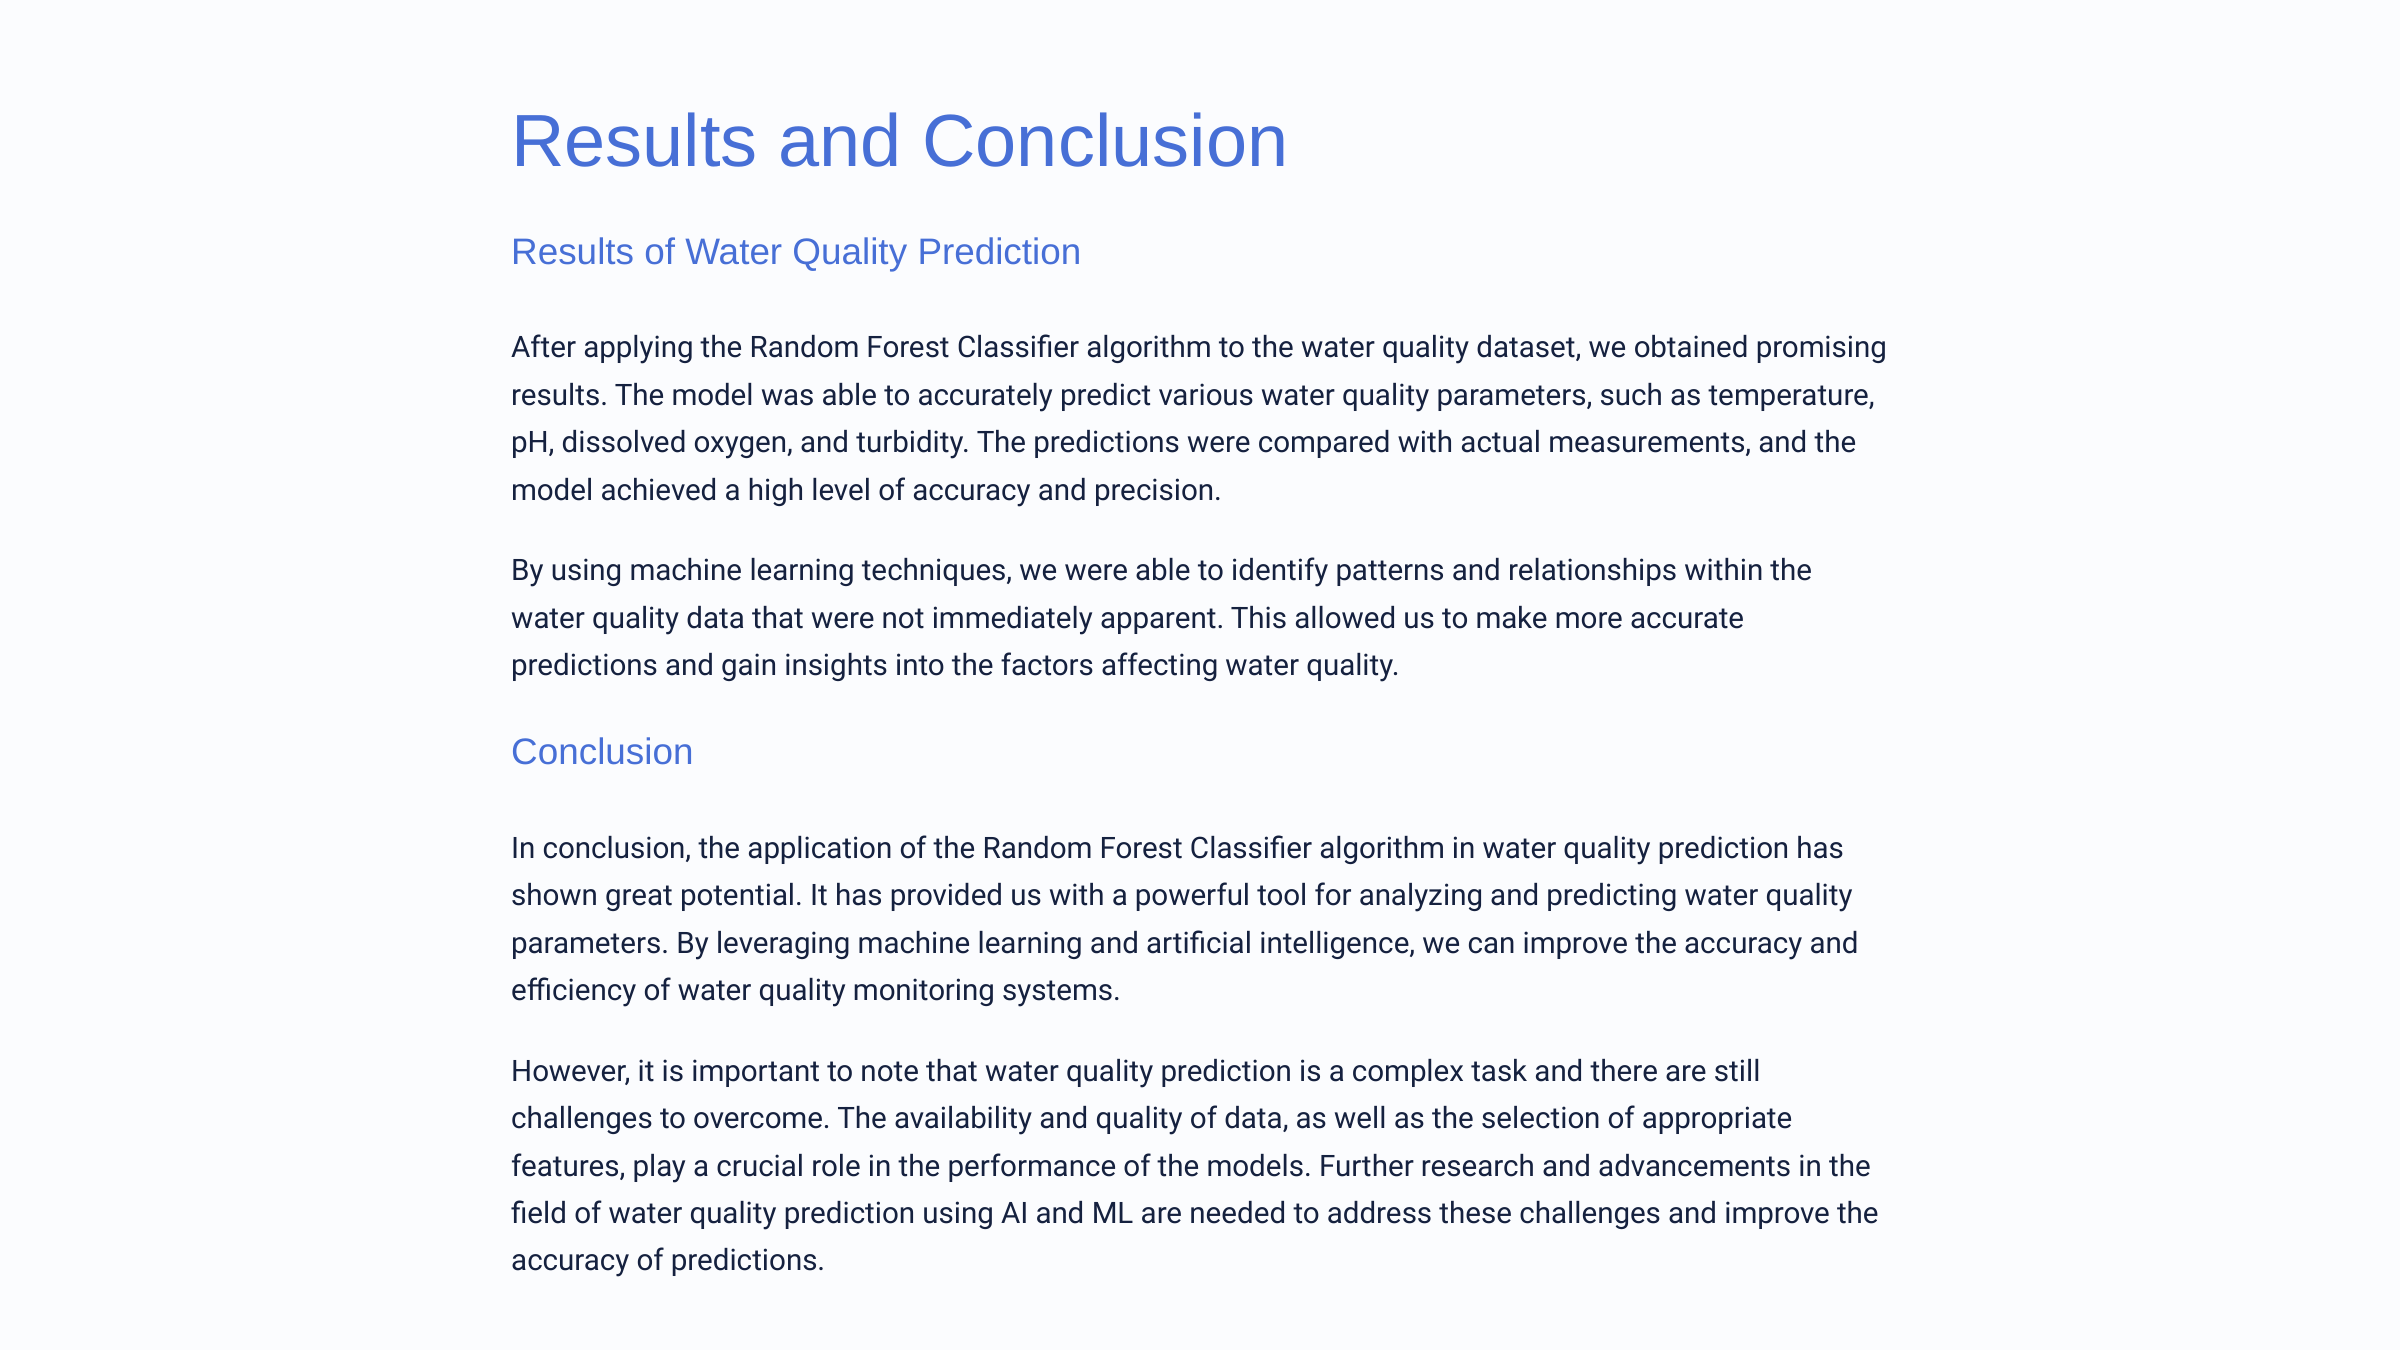

Results and Conclusion
Results of Water Quality Prediction
After applying the Random Forest Classifier algorithm to the water quality dataset, we obtained promising results. The model was able to accurately predict various water quality parameters, such as temperature, pH, dissolved oxygen, and turbidity. The predictions were compared with actual measurements, and the model achieved a high level of accuracy and precision.
By using machine learning techniques, we were able to identify patterns and relationships within the water quality data that were not immediately apparent. This allowed us to make more accurate predictions and gain insights into the factors affecting water quality.
Conclusion
In conclusion, the application of the Random Forest Classifier algorithm in water quality prediction has shown great potential. It has provided us with a powerful tool for analyzing and predicting water quality parameters. By leveraging machine learning and artificial intelligence, we can improve the accuracy and efficiency of water quality monitoring systems.
However, it is important to note that water quality prediction is a complex task and there are still challenges to overcome. The availability and quality of data, as well as the selection of appropriate features, play a crucial role in the performance of the models. Further research and advancements in the field of water quality prediction using AI and ML are needed to address these challenges and improve the accuracy of predictions.